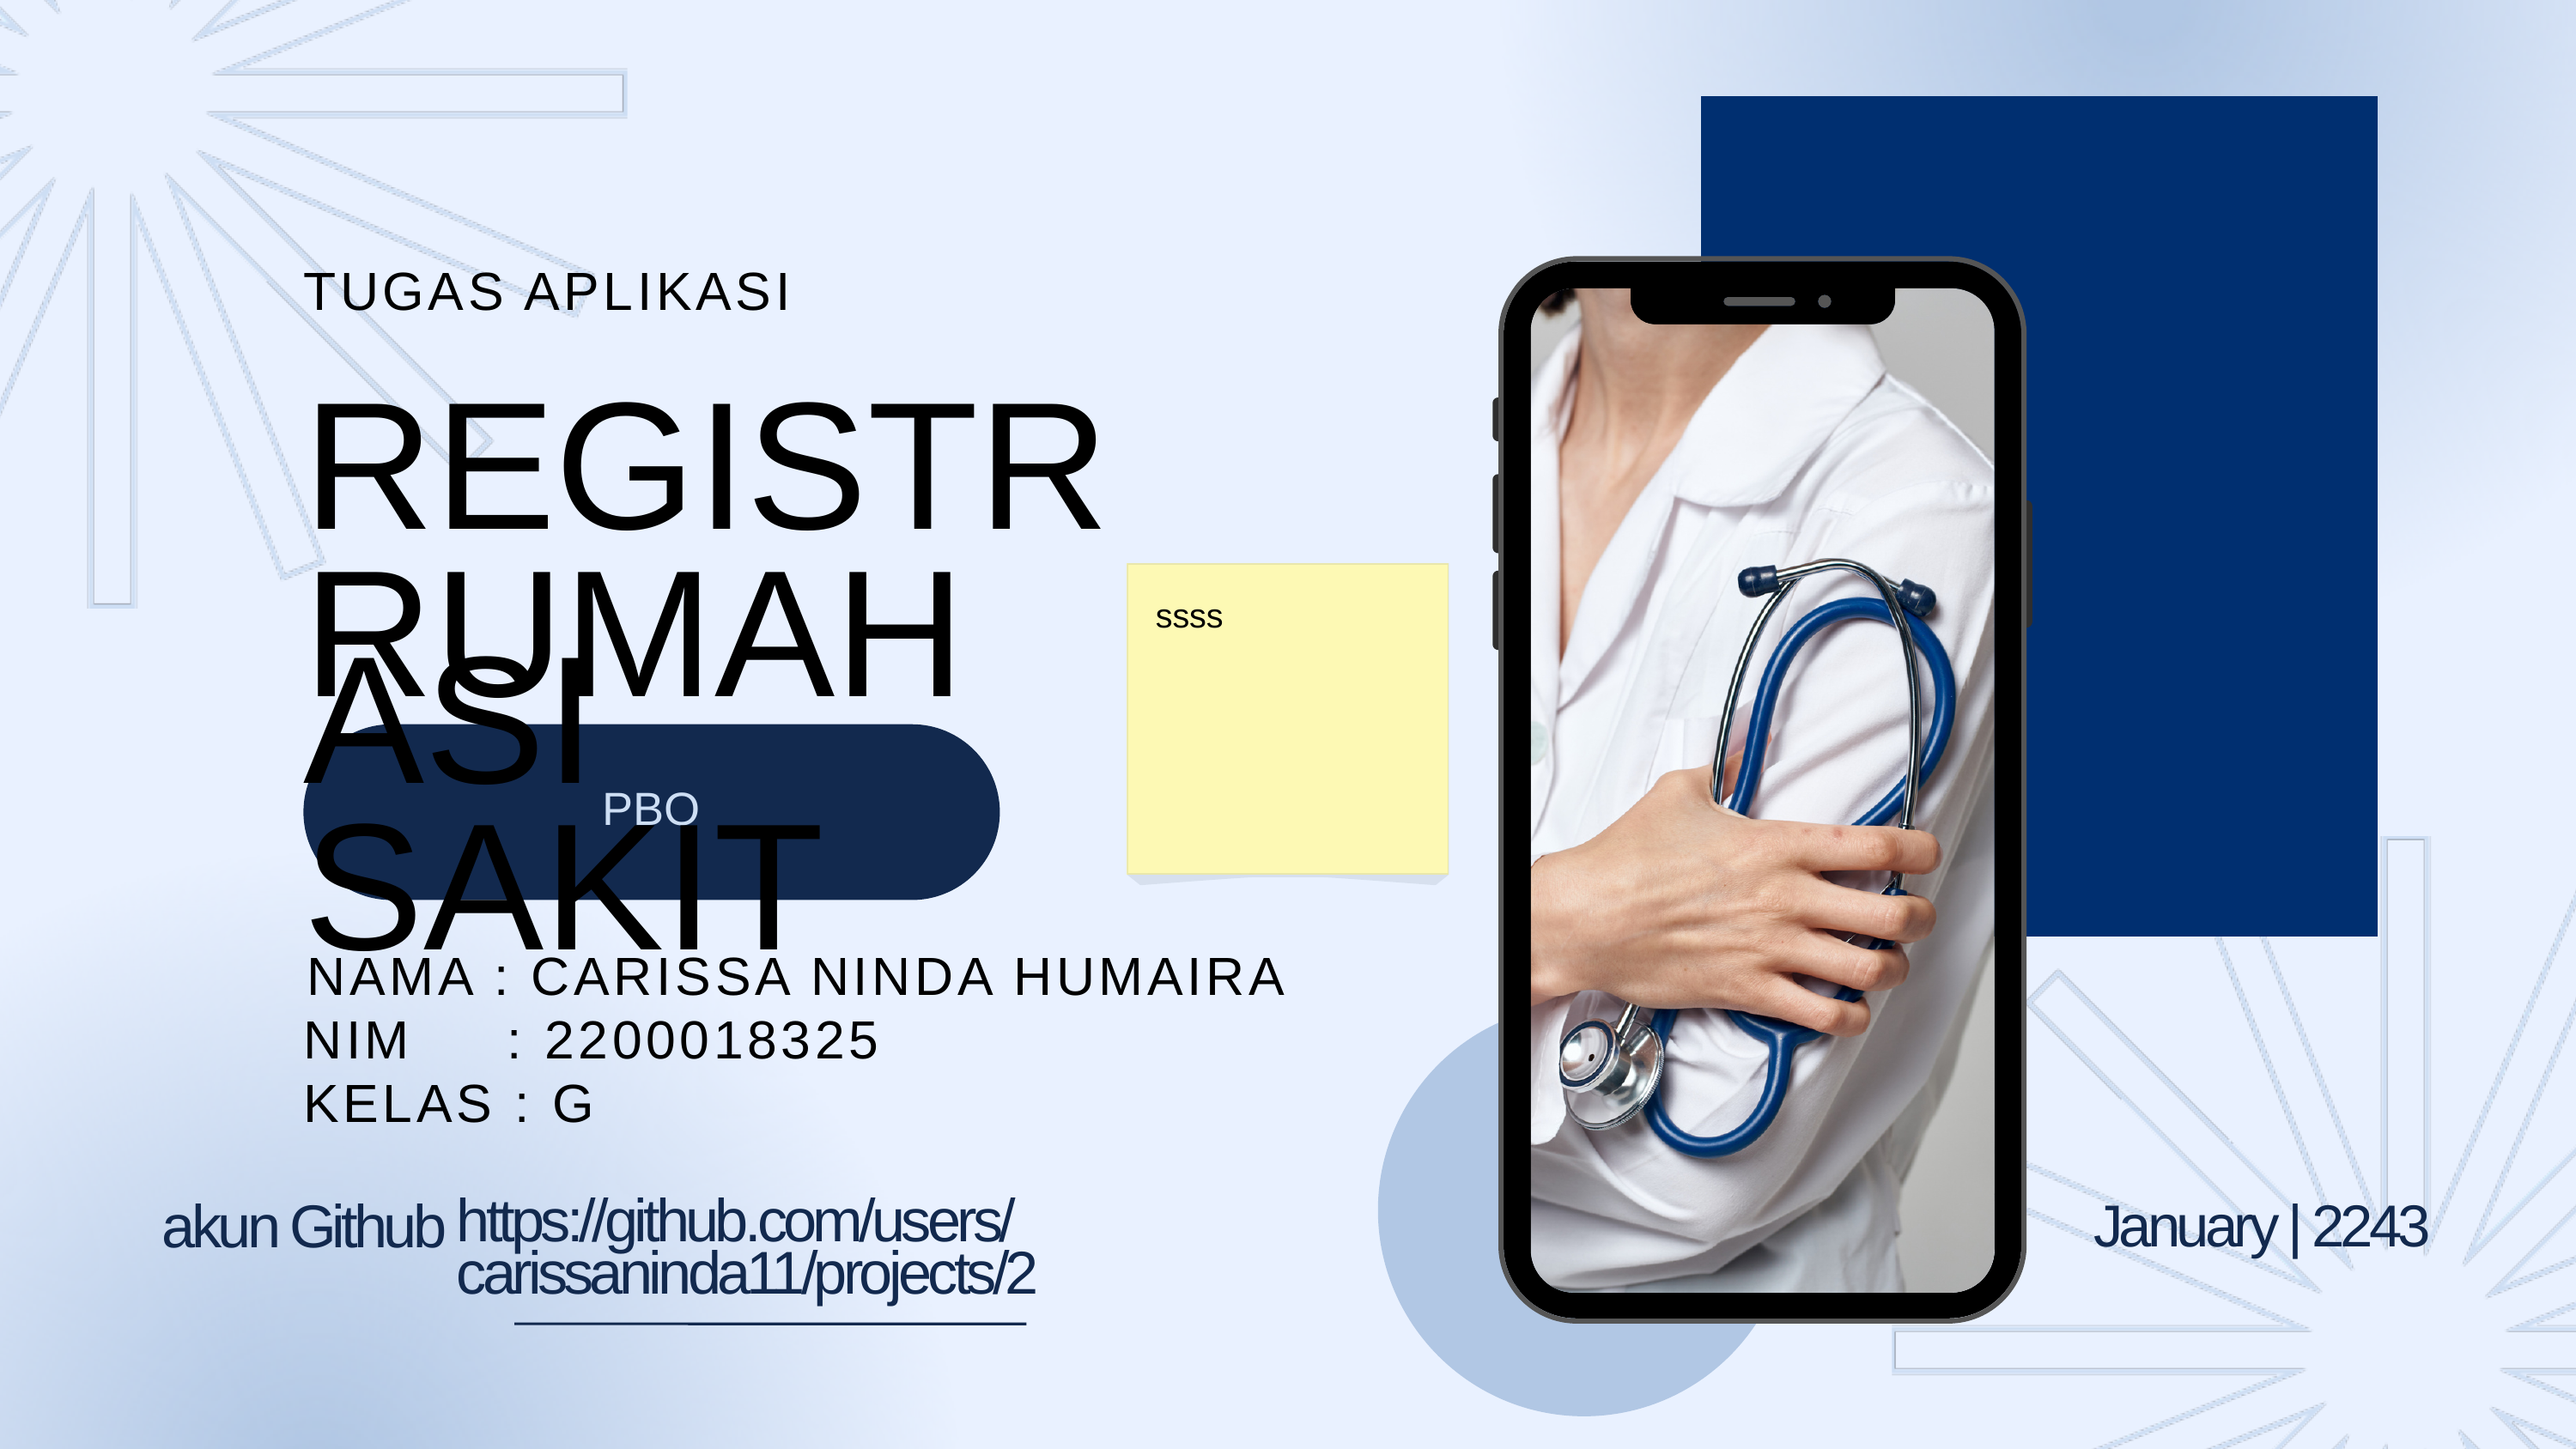

TUGAS APLIKASI

REGISTRASI

RUMAH SAKIT

ssss

PBO

NAMA : CARISSA NINDA HUMAIRA
NIM     : 2200018325

KELAS : G
https://github.com/users/carissaninda11/projects/2
akun Github
January | 2243